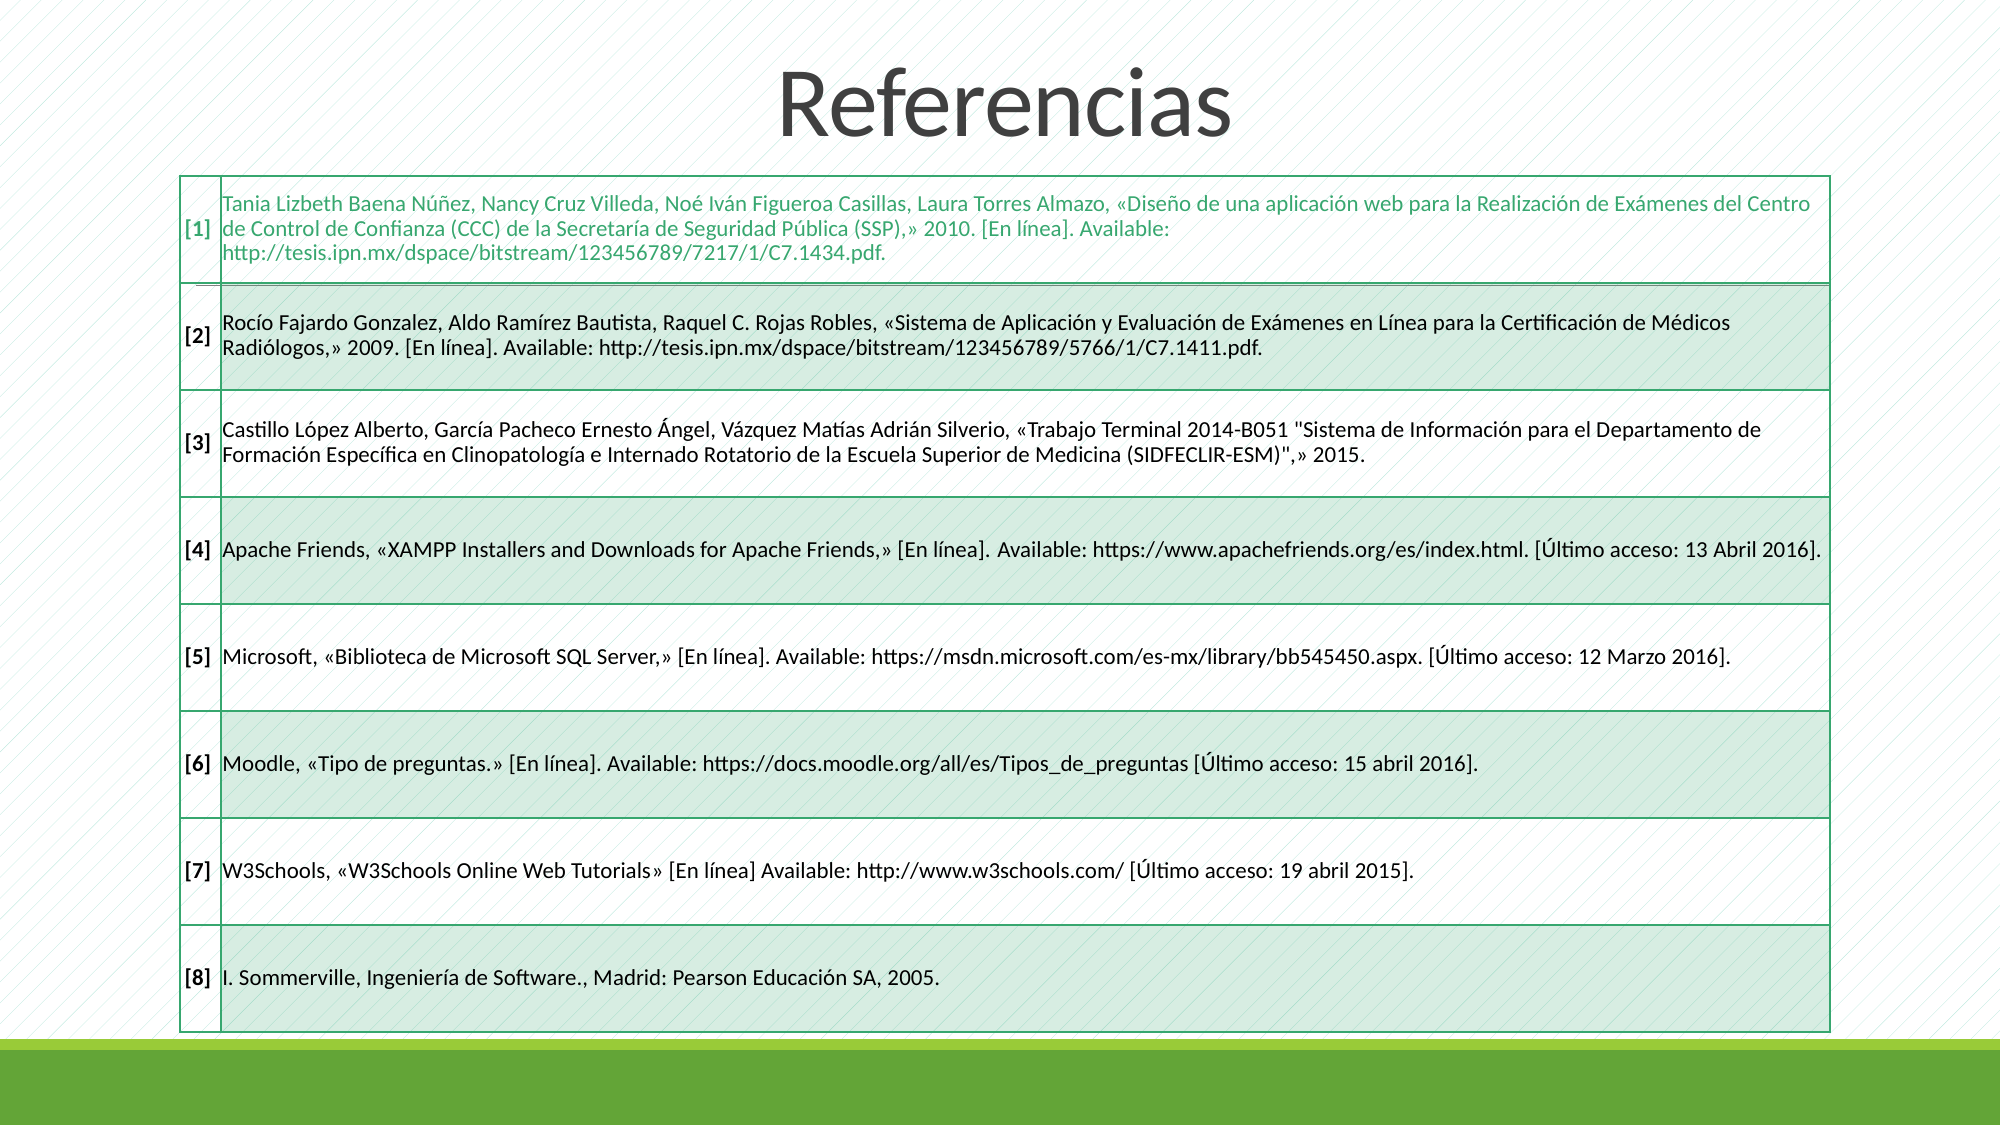

# Referencias
| [1] | Tania Lizbeth Baena Núñez, Nancy Cruz Villeda, Noé Iván Figueroa Casillas, Laura Torres Almazo, «Diseño de una aplicación web para la Realización de Exámenes del Centro de Control de Confianza (CCC) de la Secretaría de Seguridad Pública (SSP),» 2010. [En línea]. Available: http://tesis.ipn.mx/dspace/bitstream/123456789/7217/1/C7.1434.pdf. |
| --- | --- |
| [2] | Rocío Fajardo Gonzalez, Aldo Ramírez Bautista, Raquel C. Rojas Robles, «Sistema de Aplicación y Evaluación de Exámenes en Línea para la Certificación de Médicos Radiólogos,» 2009. [En línea]. Available: http://tesis.ipn.mx/dspace/bitstream/123456789/5766/1/C7.1411.pdf. |
| [3] | Castillo López Alberto, García Pacheco Ernesto Ángel, Vázquez Matías Adrián Silverio, «Trabajo Terminal 2014-B051 "Sistema de Información para el Departamento de Formación Específica en Clinopatología e Internado Rotatorio de la Escuela Superior de Medicina (SIDFECLIR-ESM)",» 2015. |
| [4] | Apache Friends, «XAMPP Installers and Downloads for Apache Friends,» [En línea]. Available: https://www.apachefriends.org/es/index.html. [Último acceso: 13 Abril 2016]. |
| [5] | Microsoft, «Biblioteca de Microsoft SQL Server,» [En línea]. Available: https://msdn.microsoft.com/es-mx/library/bb545450.aspx. [Último acceso: 12 Marzo 2016]. |
| [6] | Moodle, «Tipo de preguntas.» [En línea]. Available: https://docs.moodle.org/all/es/Tipos\_de\_preguntas [Último acceso: 15 abril 2016]. |
| [7] | W3Schools, «W3Schools Online Web Tutorials» [En línea] Available: http://www.w3schools.com/ [Último acceso: 19 abril 2015]. |
| [8] | I. Sommerville, Ingeniería de Software., Madrid: Pearson Educación SA, 2005. |